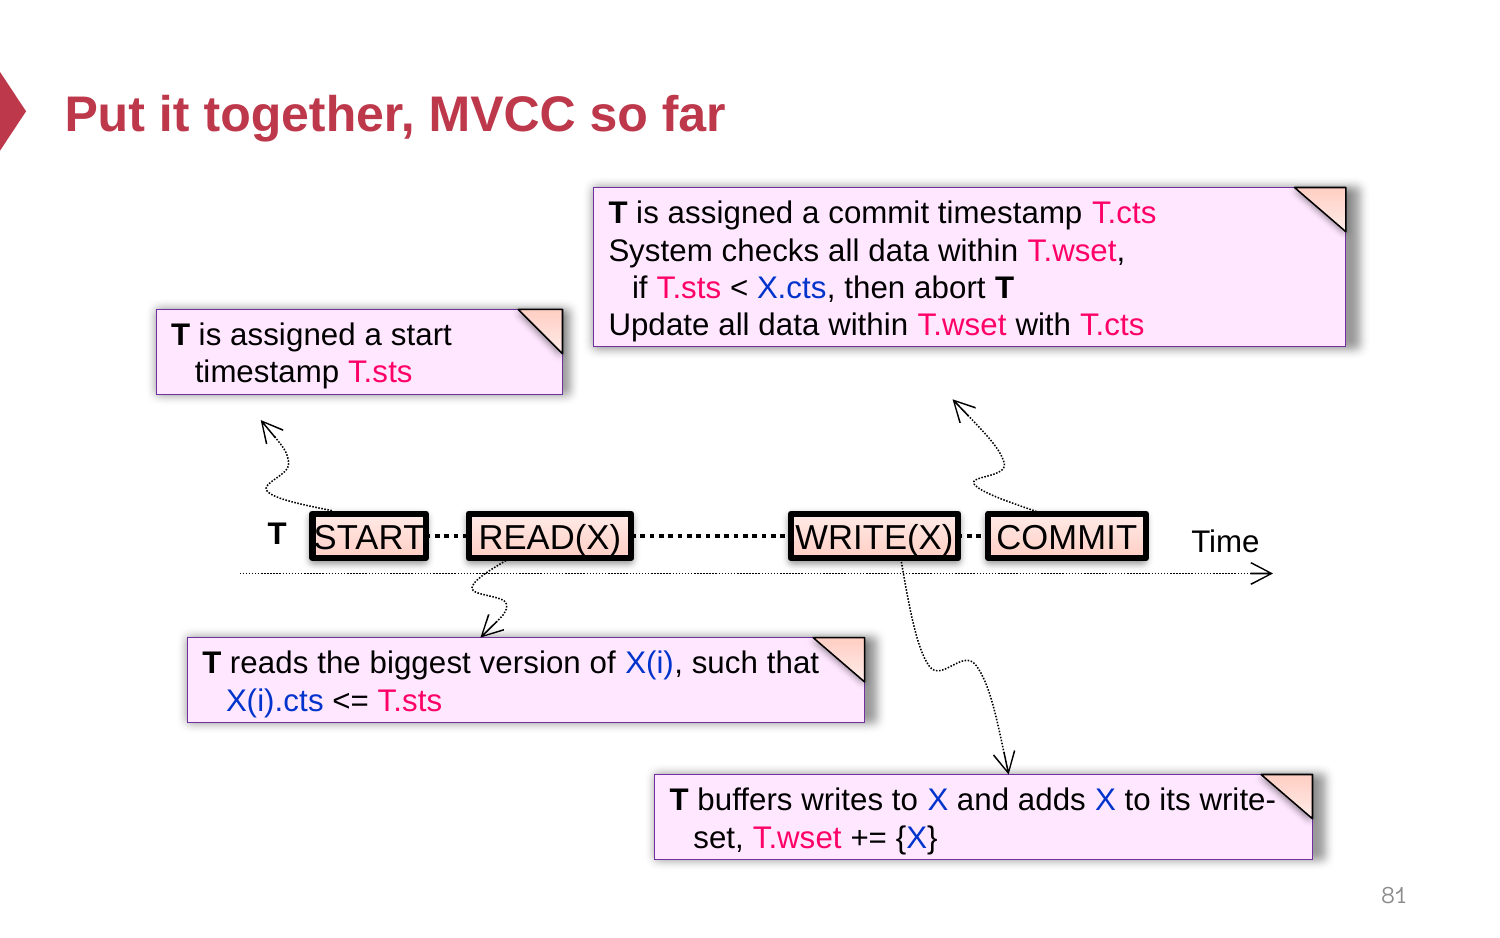

# Put it together, MVCC so far
T is assigned a commit timestamp T.cts
System checks all data within T.wset,
if T.sts < X.cts, then abort T
Update all data within T.wset with T.cts

T is assigned a start timestamp T.sts

T
START
READ(X)
WRITE(X)
COMMIT
Time

T reads the biggest version of X(i), such that X(i).cts <= T.sts

T buffers writes to X and adds X to its write-set, T.wset += {X}

81